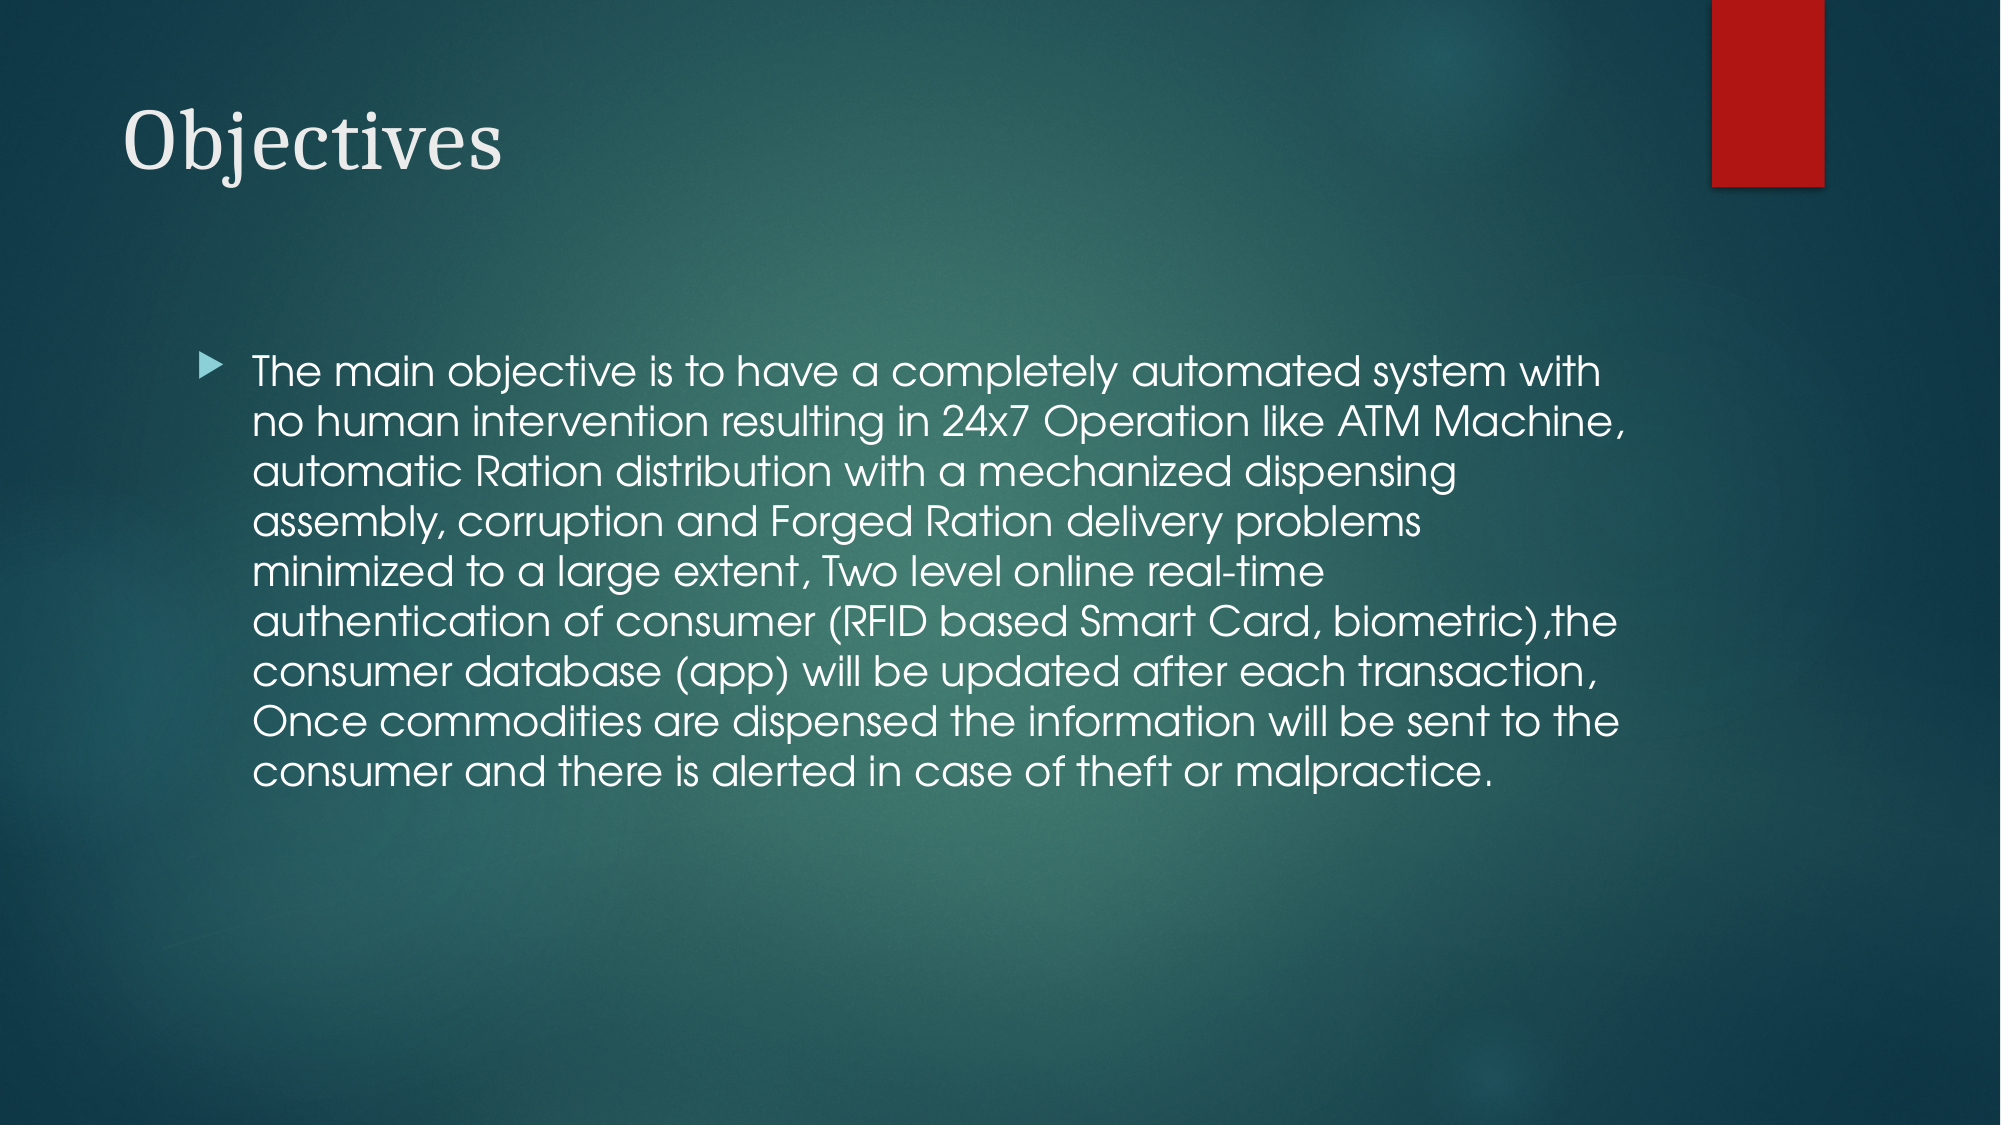

# Objectives
The main objective is to have a completely automated system with no human intervention resulting in 24x7 Operation like ATM Machine, automatic Ration distribution with a mechanized dispensing assembly, corruption and Forged Ration delivery problems minimized to a large extent, Two level online real-time authentication of consumer (RFID based Smart Card, biometric),the consumer database (app) will be updated after each transaction, Once commodities are dispensed the information will be sent to the consumer and there is alerted in case of theft or malpractice.